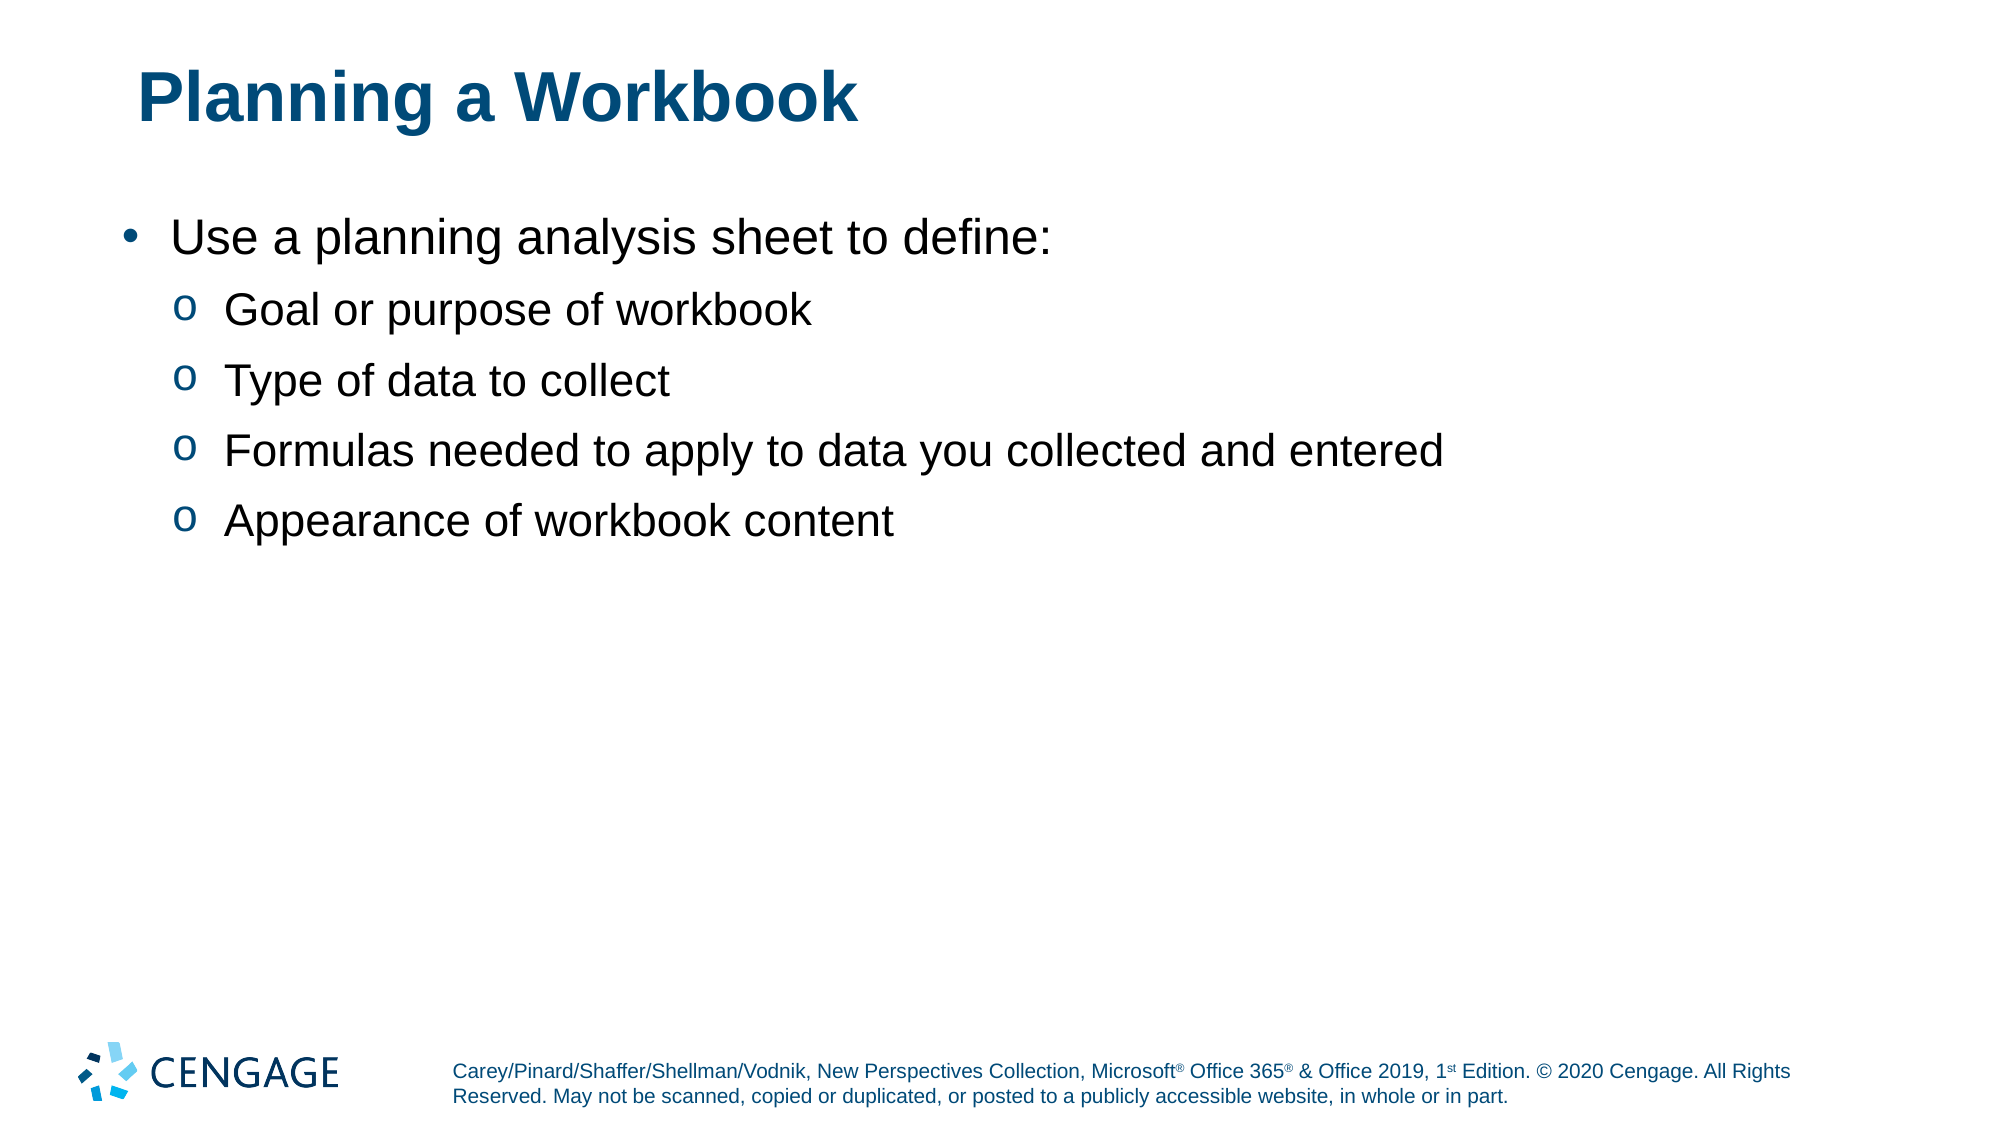

# Planning a Workbook
Use a planning analysis sheet to define:
Goal or purpose of workbook
Type of data to collect
Formulas needed to apply to data you collected and entered
Appearance of workbook content